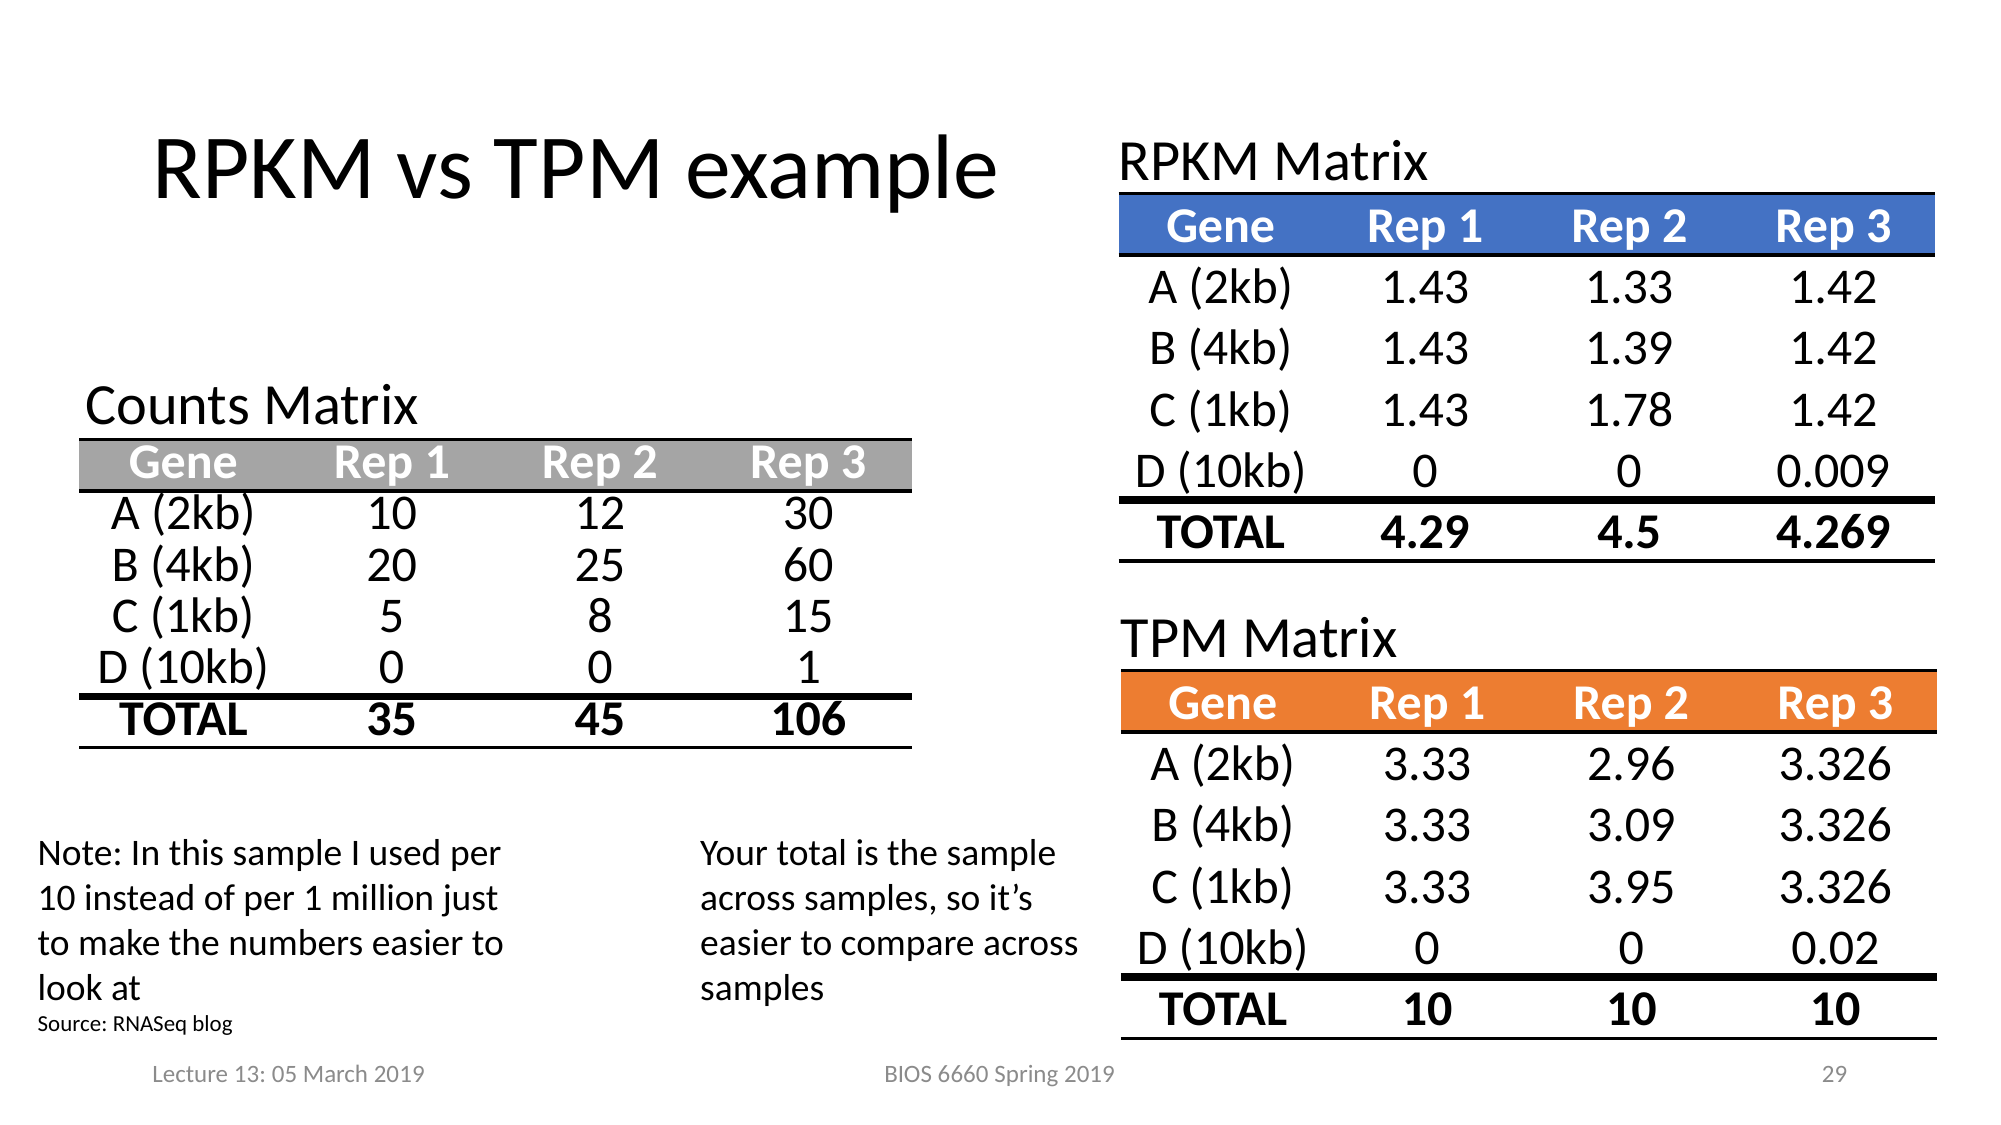

# RPKM vs TPM example
RPKM Matrix
| Gene | Rep 1 | Rep 2 | Rep 3 |
| --- | --- | --- | --- |
| A (2kb) | 1.43 | 1.33 | 1.42 |
| B (4kb) | 1.43 | 1.39 | 1.42 |
| C (1kb) | 1.43 | 1.78 | 1.42 |
| D (10kb) | 0 | 0 | 0.009 |
| TOTAL | 4.29 | 4.5 | 4.269 |
Counts Matrix
| Gene | Rep 1 | Rep 2 | Rep 3 |
| --- | --- | --- | --- |
| A (2kb) | 10 | 12 | 30 |
| B (4kb) | 20 | 25 | 60 |
| C (1kb) | 5 | 8 | 15 |
| D (10kb) | 0 | 0 | 1 |
| TOTAL | 35 | 45 | 106 |
TPM Matrix
| Gene | Rep 1 | Rep 2 | Rep 3 |
| --- | --- | --- | --- |
| A (2kb) | 3.33 | 2.96 | 3.326 |
| B (4kb) | 3.33 | 3.09 | 3.326 |
| C (1kb) | 3.33 | 3.95 | 3.326 |
| D (10kb) | 0 | 0 | 0.02 |
| TOTAL | 10 | 10 | 10 |
Note: In this sample I used per 10 instead of per 1 million just to make the numbers easier to look at
Source: RNASeq blog
Your total is the sample across samples, so it’s easier to compare across samples
Lecture 13: 05 March 2019
BIOS 6660 Spring 2019
29